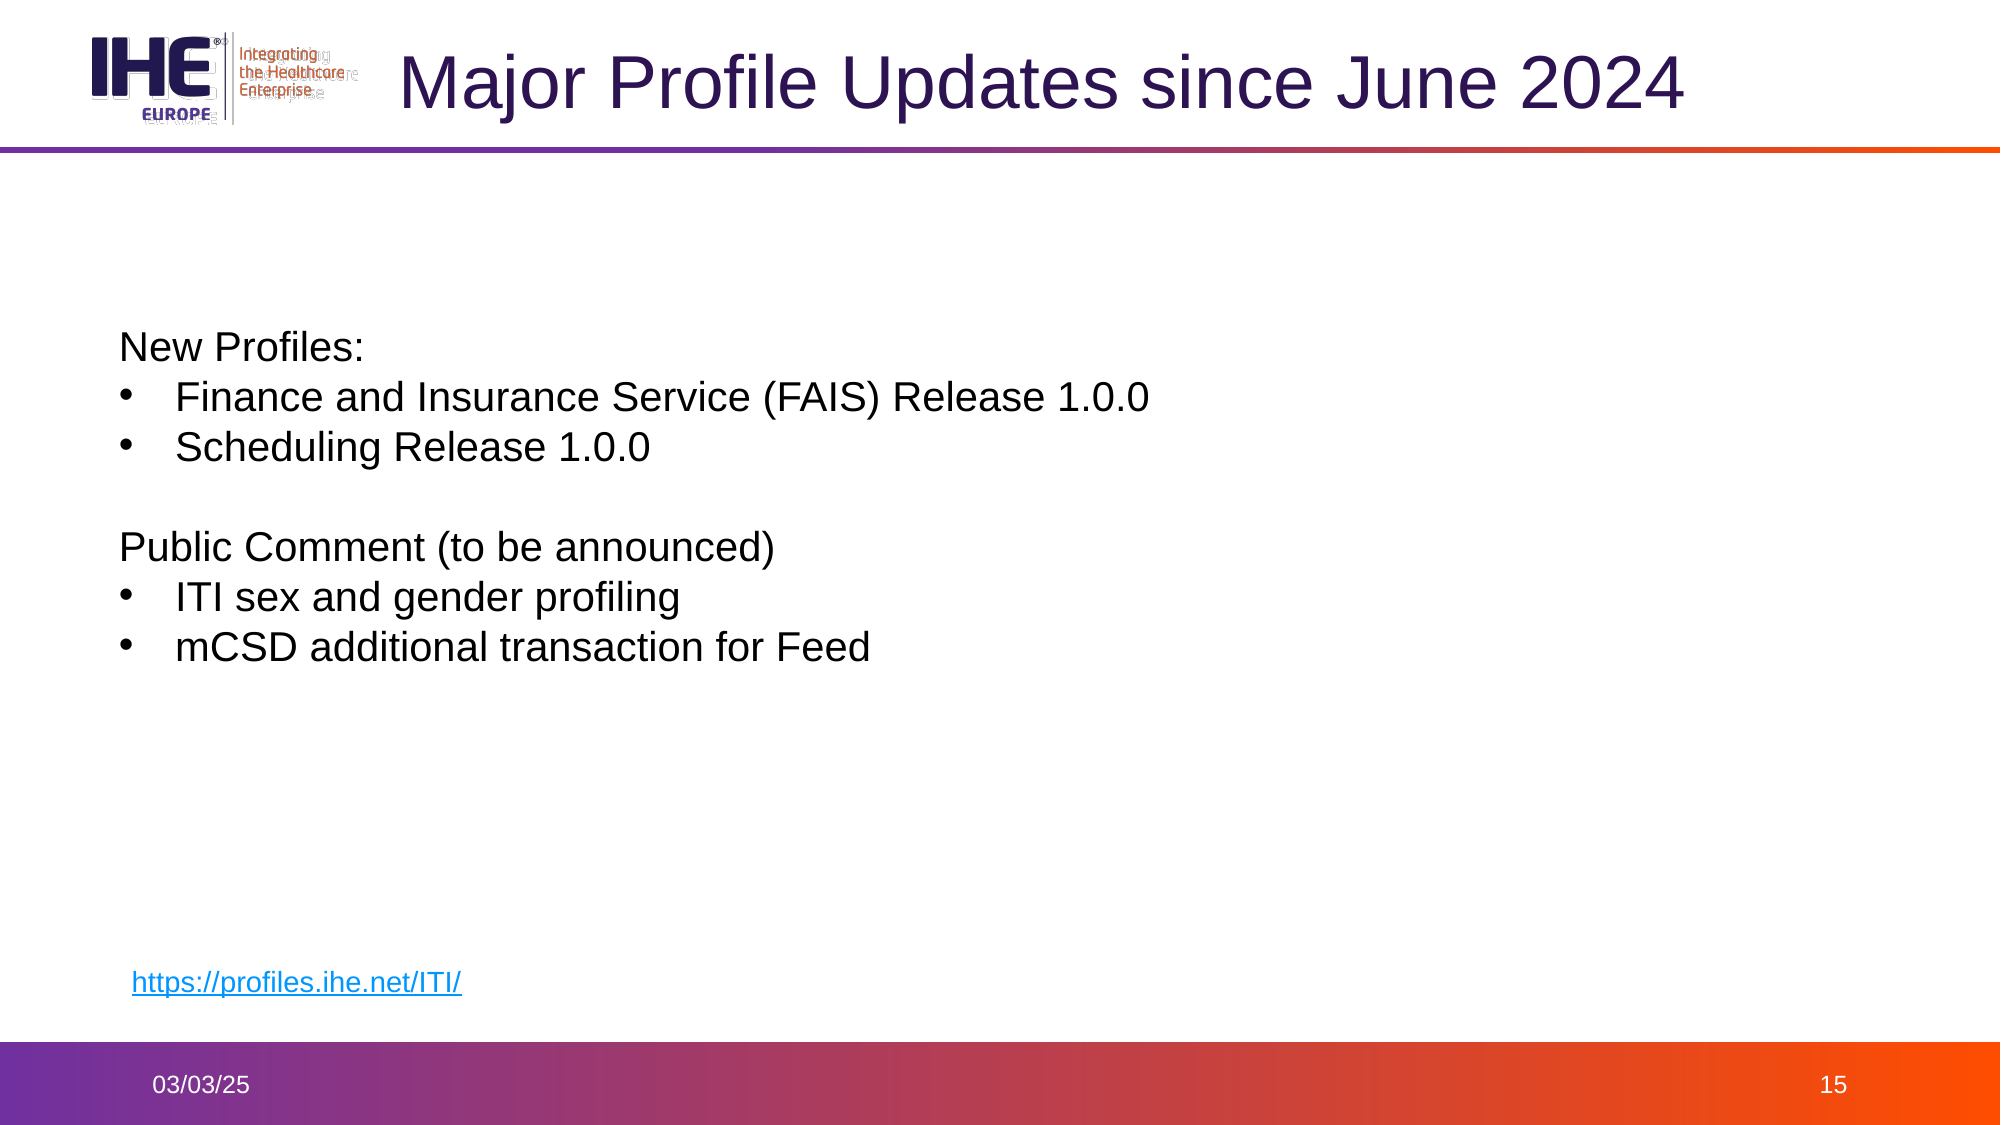

# Major Profile Updates since June 2024

New Profiles:
Finance and Insurance Service (FAIS) Release 1.0.0
Scheduling Release 1.0.0

Public Comment (to be announced)
ITI sex and gender profiling
mCSD additional transaction for Feed

https://profiles.ihe.net/ITI/
03/03/25
15